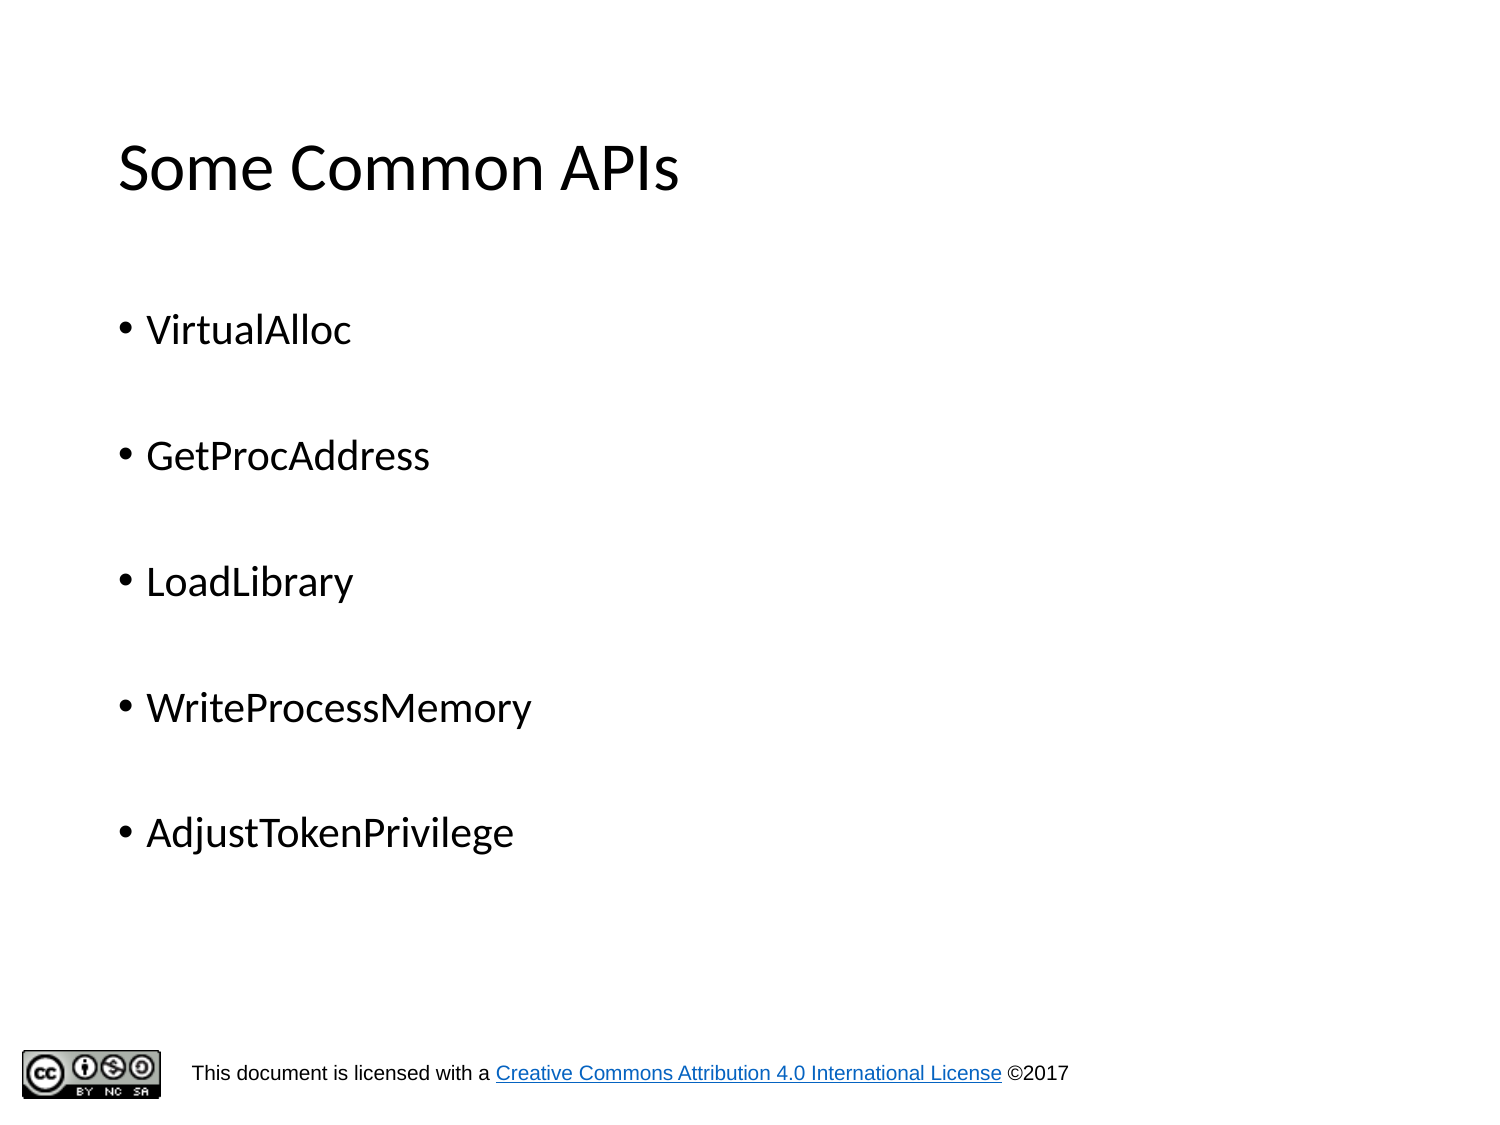

# Some Common APIs
VirtualAlloc

GetProcAddress

LoadLibrary

WriteProcessMemory

AdjustTokenPrivilege